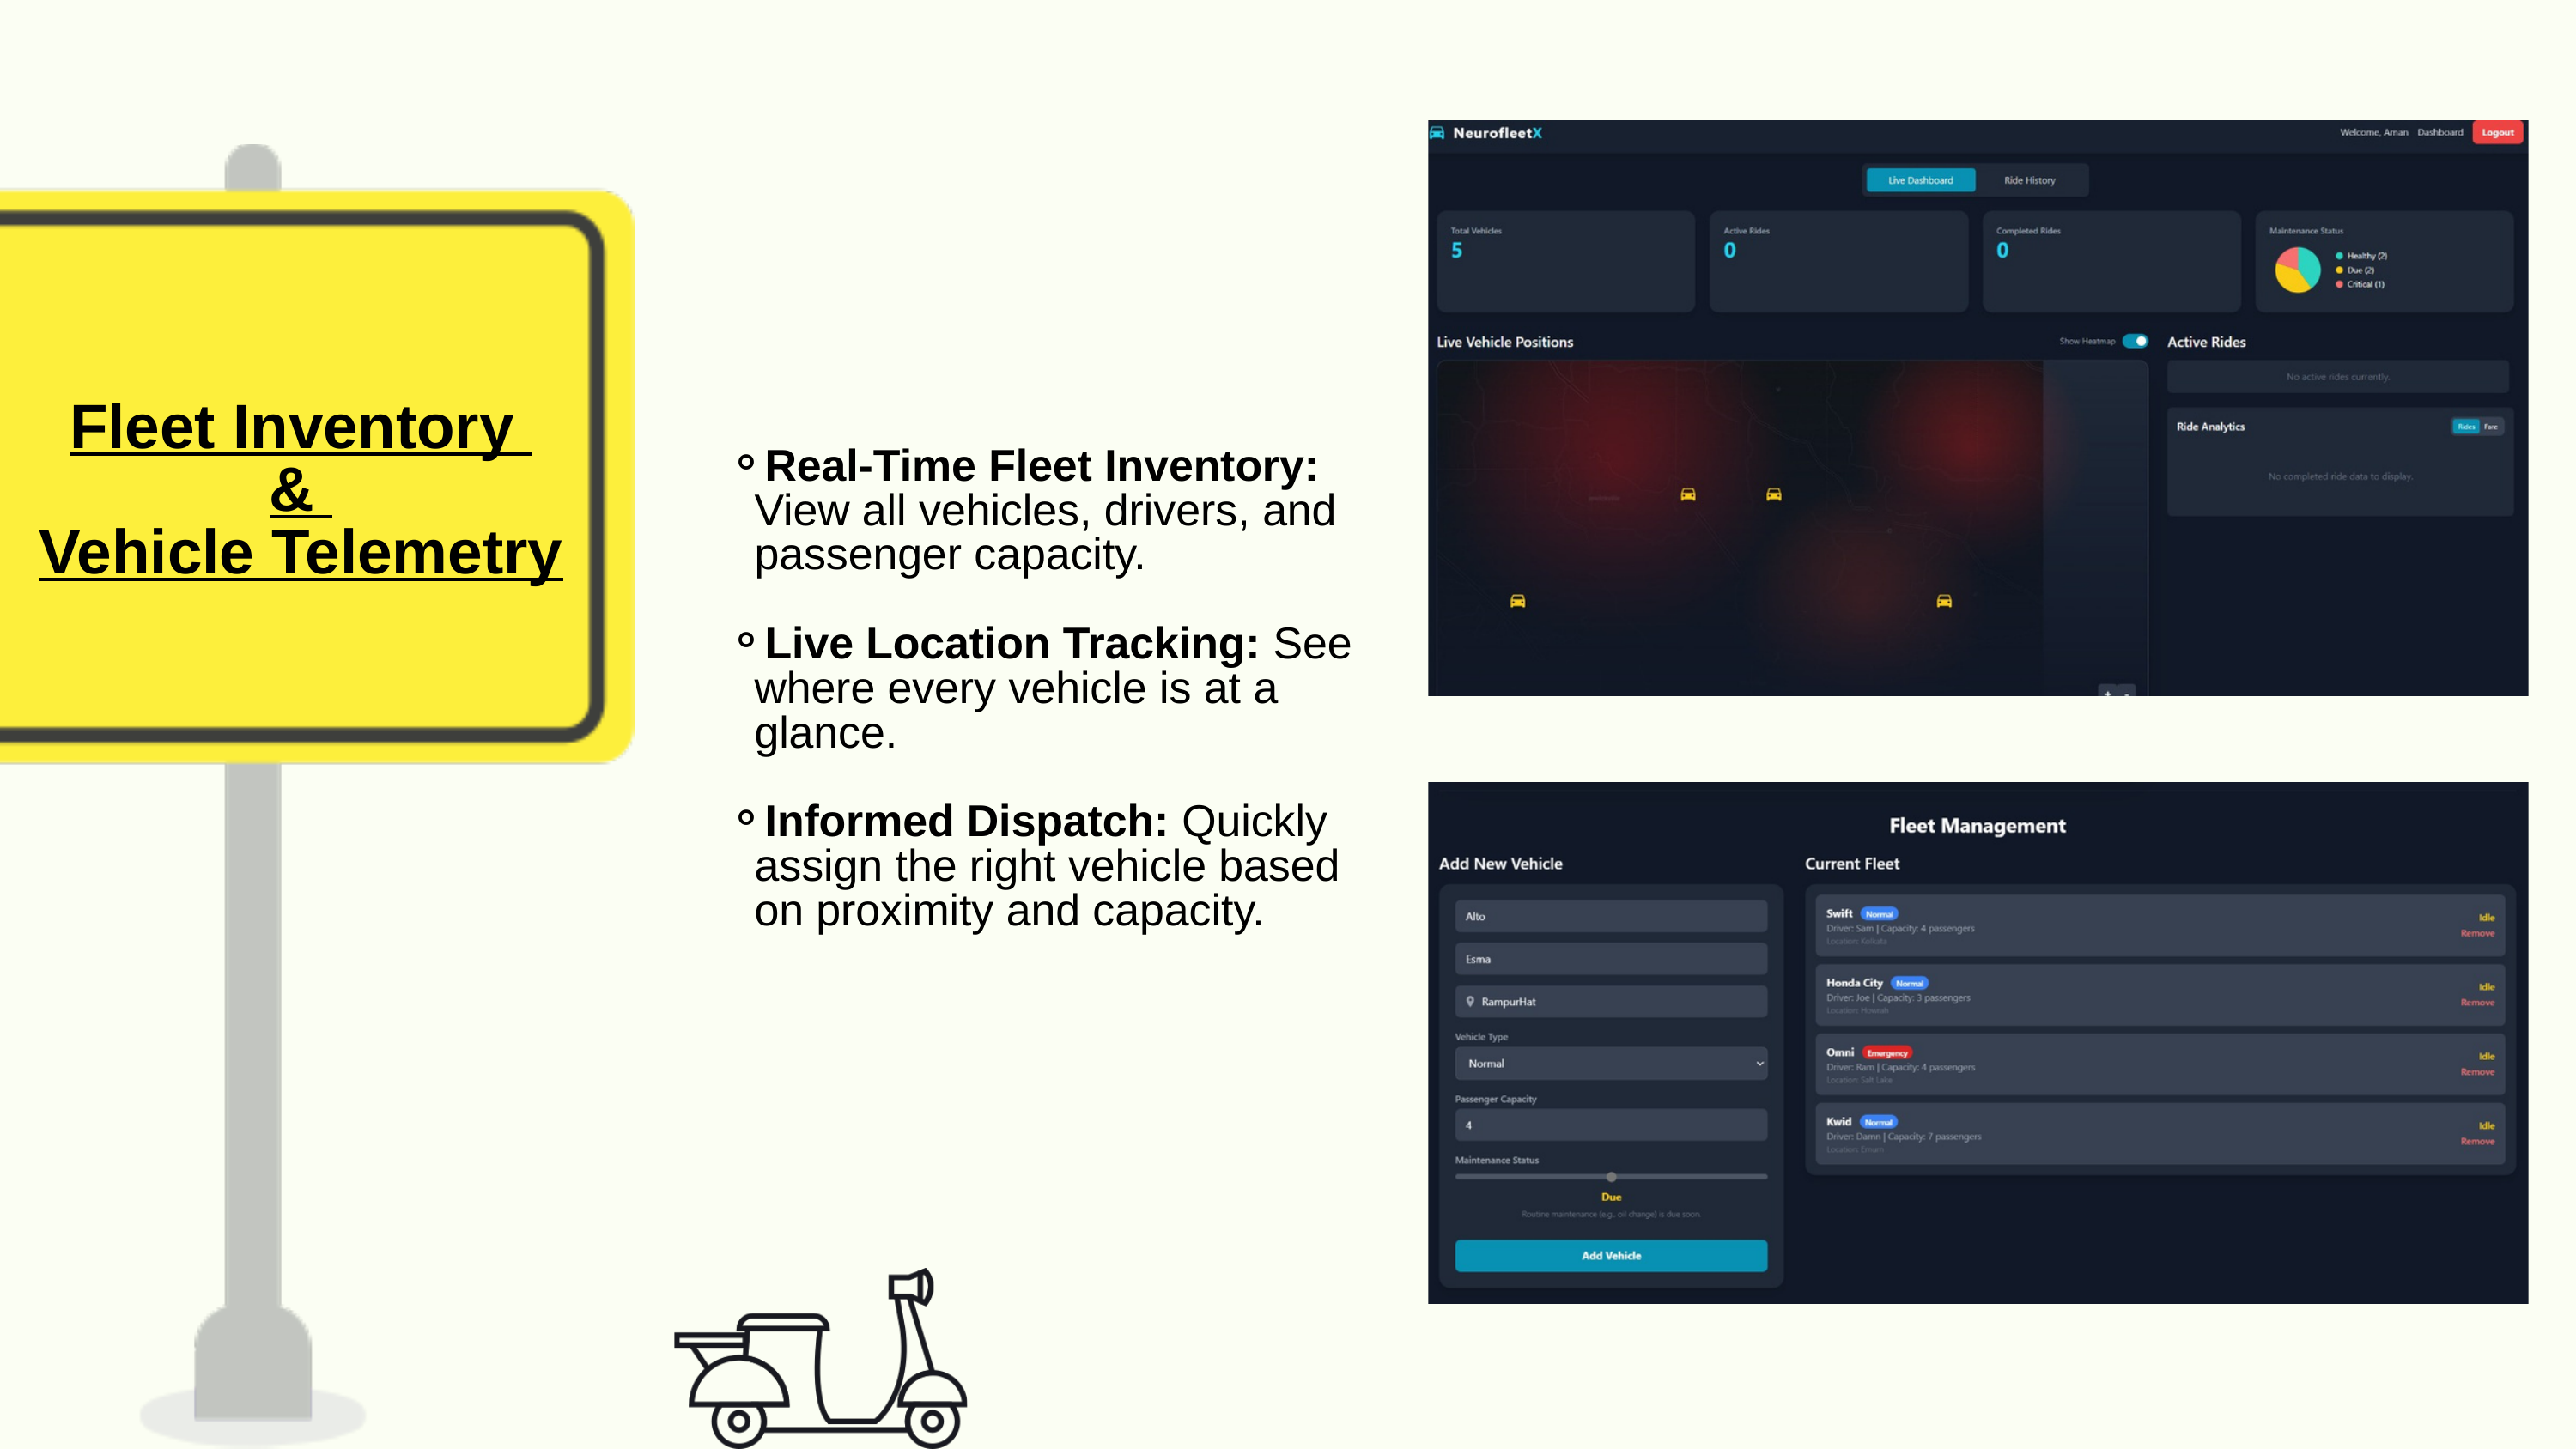

Fleet Inventory
&
Vehicle Telemetry
Real-Time Fleet Inventory: View all vehicles, drivers, and passenger capacity.

Live Location Tracking: See where every vehicle is at a glance.

Informed Dispatch: Quickly assign the right vehicle based on proximity and capacity.